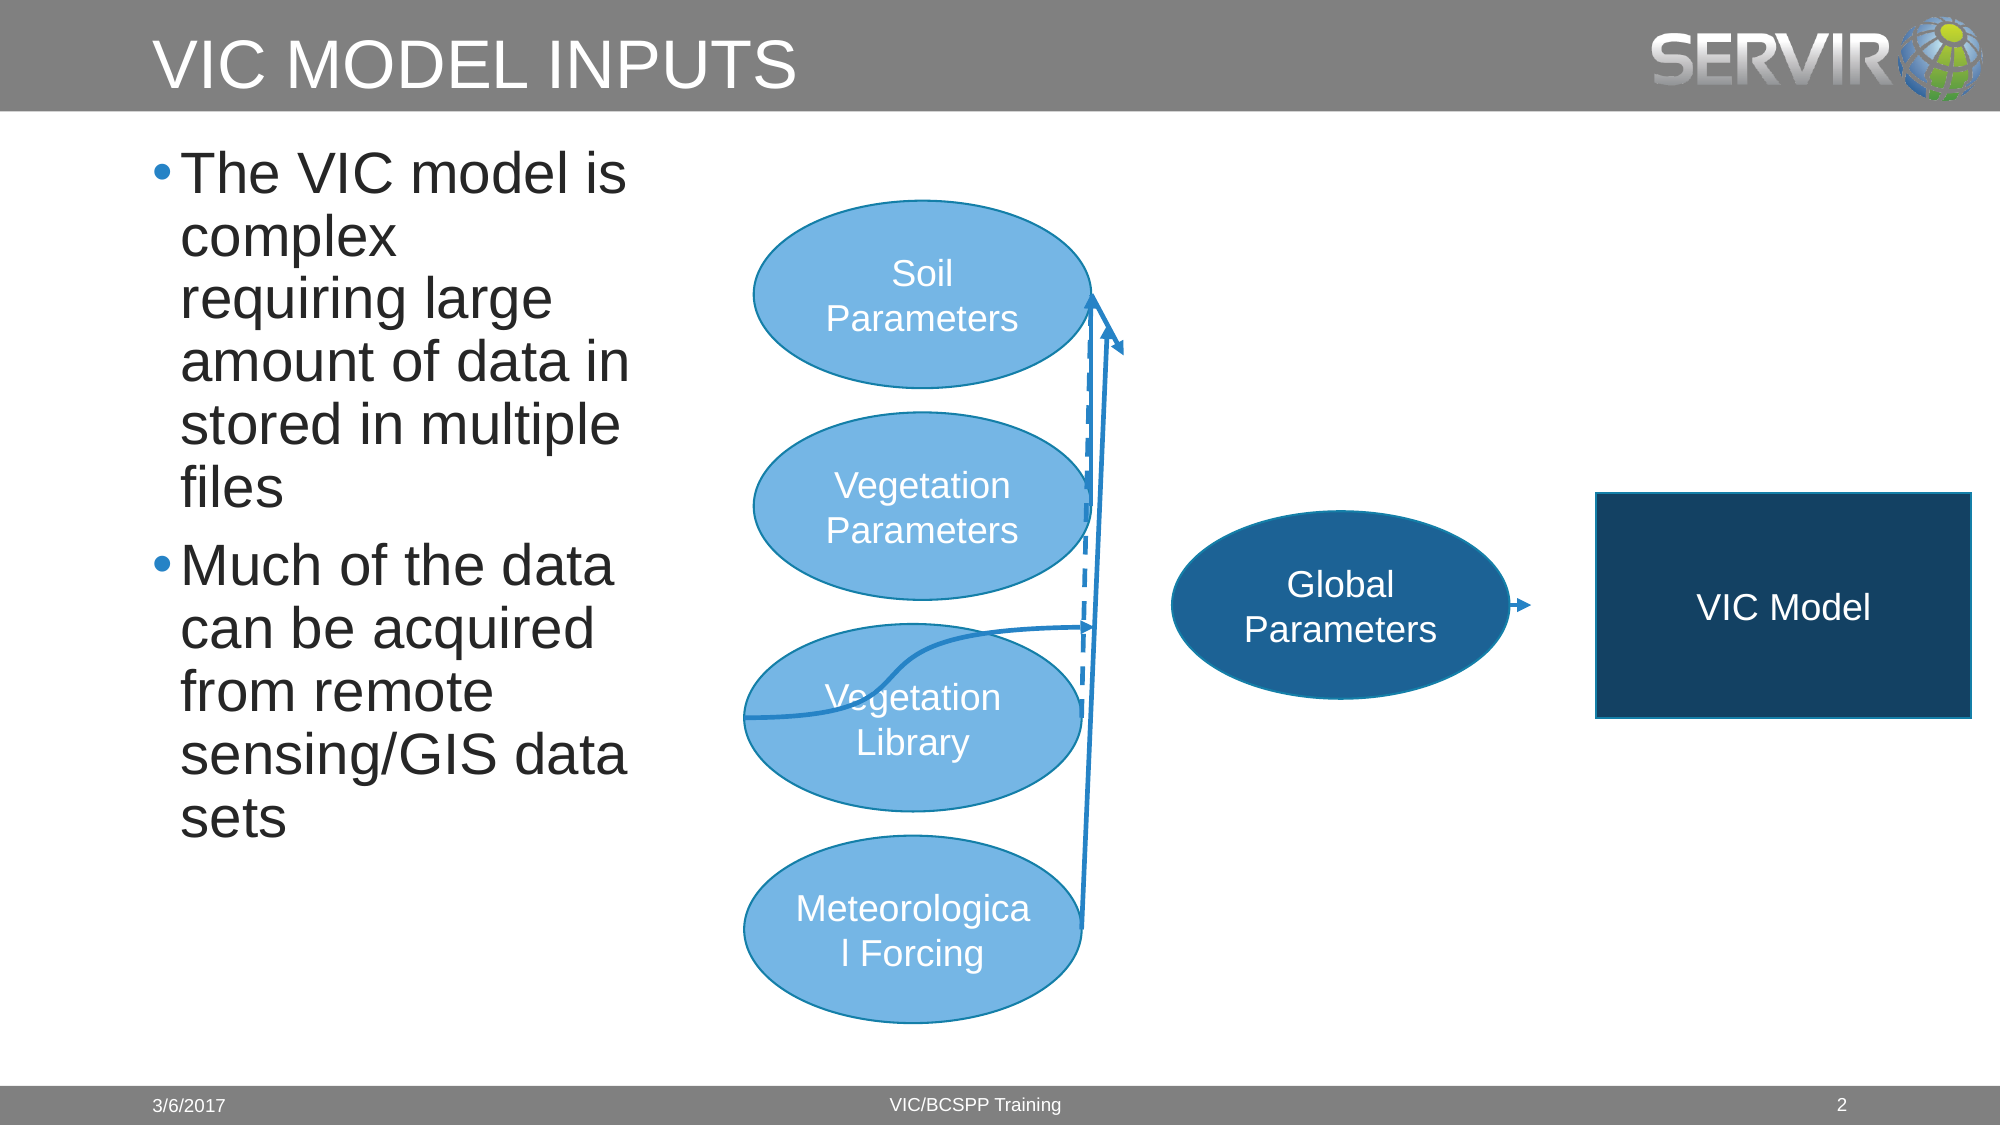

# VIC MODEL INPUTS
The VIC model is complex requiring large amount of data in stored in multiple files
Much of the data can be acquired from remote sensing/GIS data sets

Soil Parameters
Vegetation Parameters
VIC Model
Global Parameters
Vegetation Library
Meteorological Forcing
VIC/BCSPP Training
2